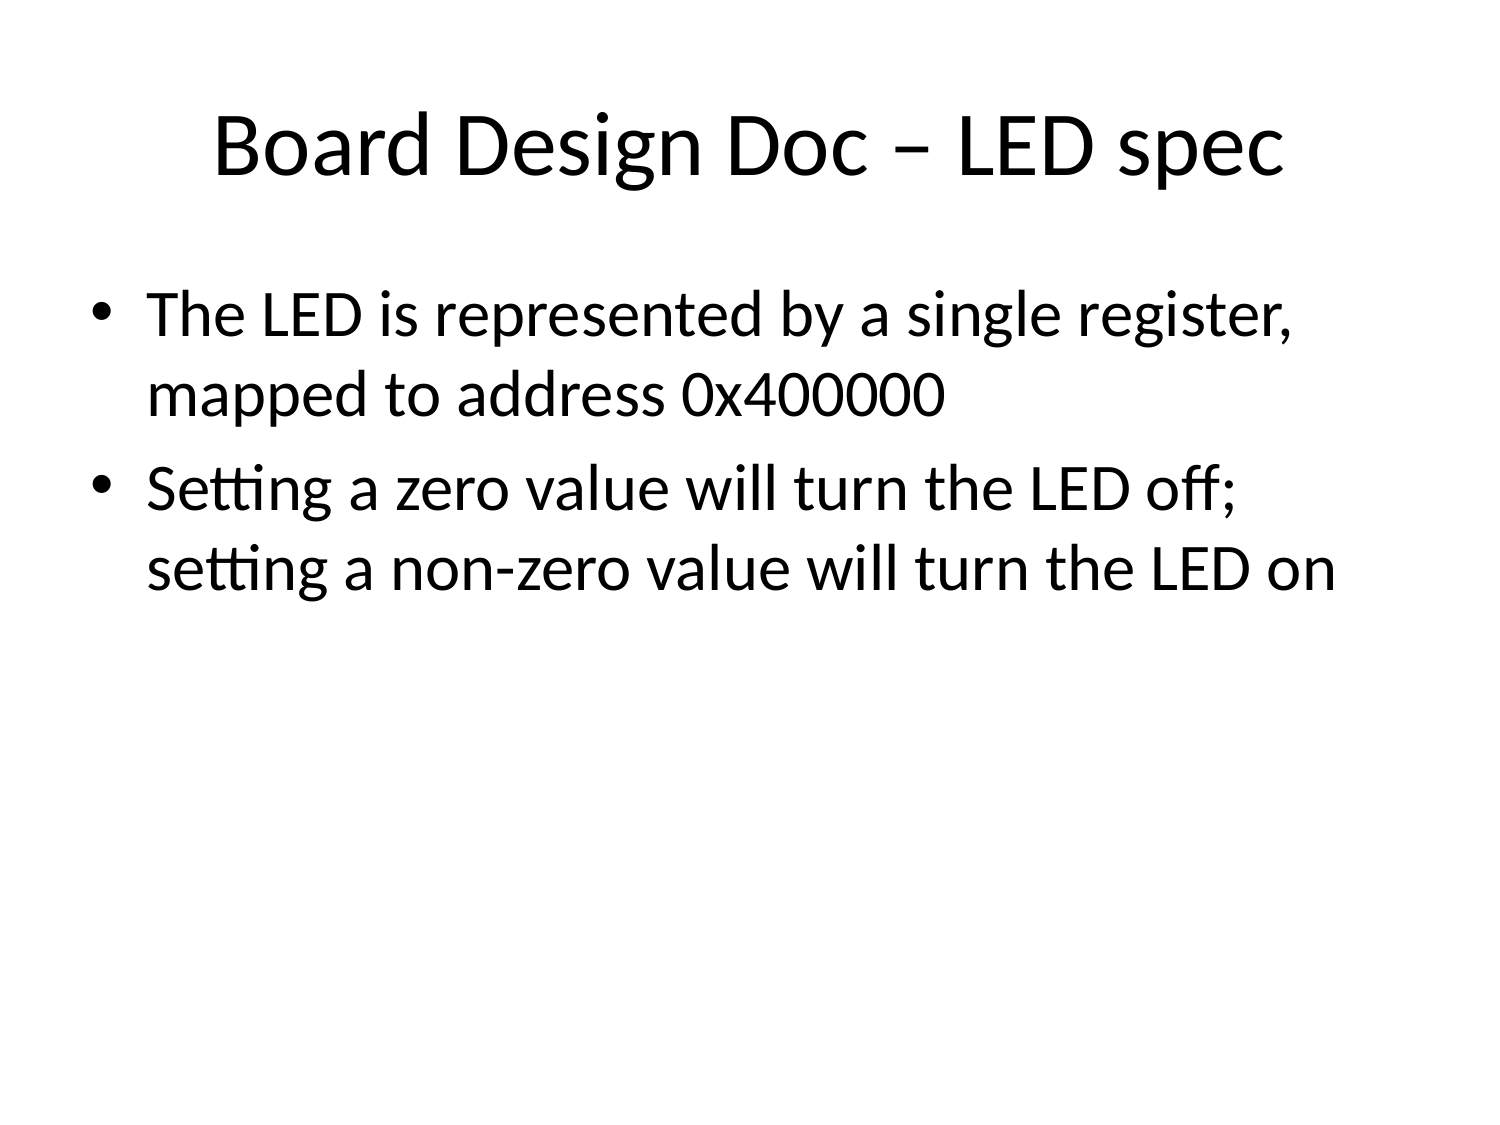

# Board Design Doc – LED spec
The LED is represented by a single register, mapped to address 0x400000
Setting a zero value will turn the LED off; setting a non-zero value will turn the LED on